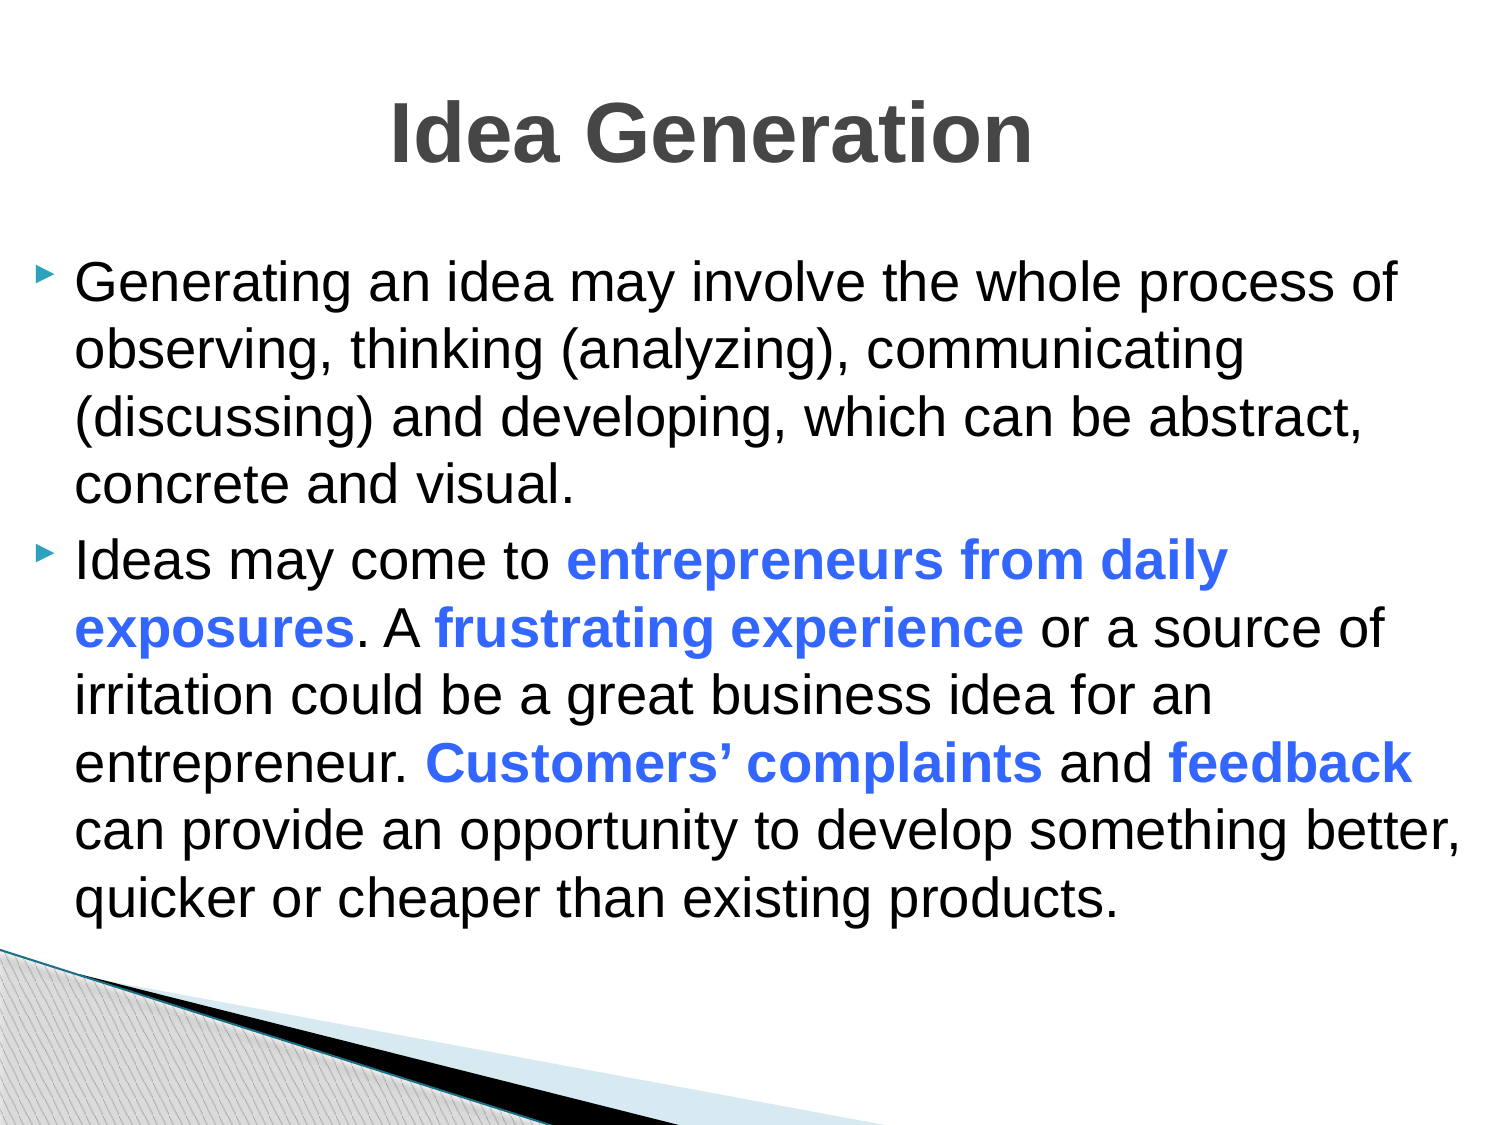

# Idea Generation
Generating an idea may involve the whole process of observing, thinking (analyzing), communicating (discussing) and developing, which can be abstract, concrete and visual.
Ideas may come to entrepreneurs from daily exposures. A frustrating experience or a source of irritation could be a great business idea for an entrepreneur. Customers’ complaints and feedback can provide an opportunity to develop something better, quicker or cheaper than existing products.